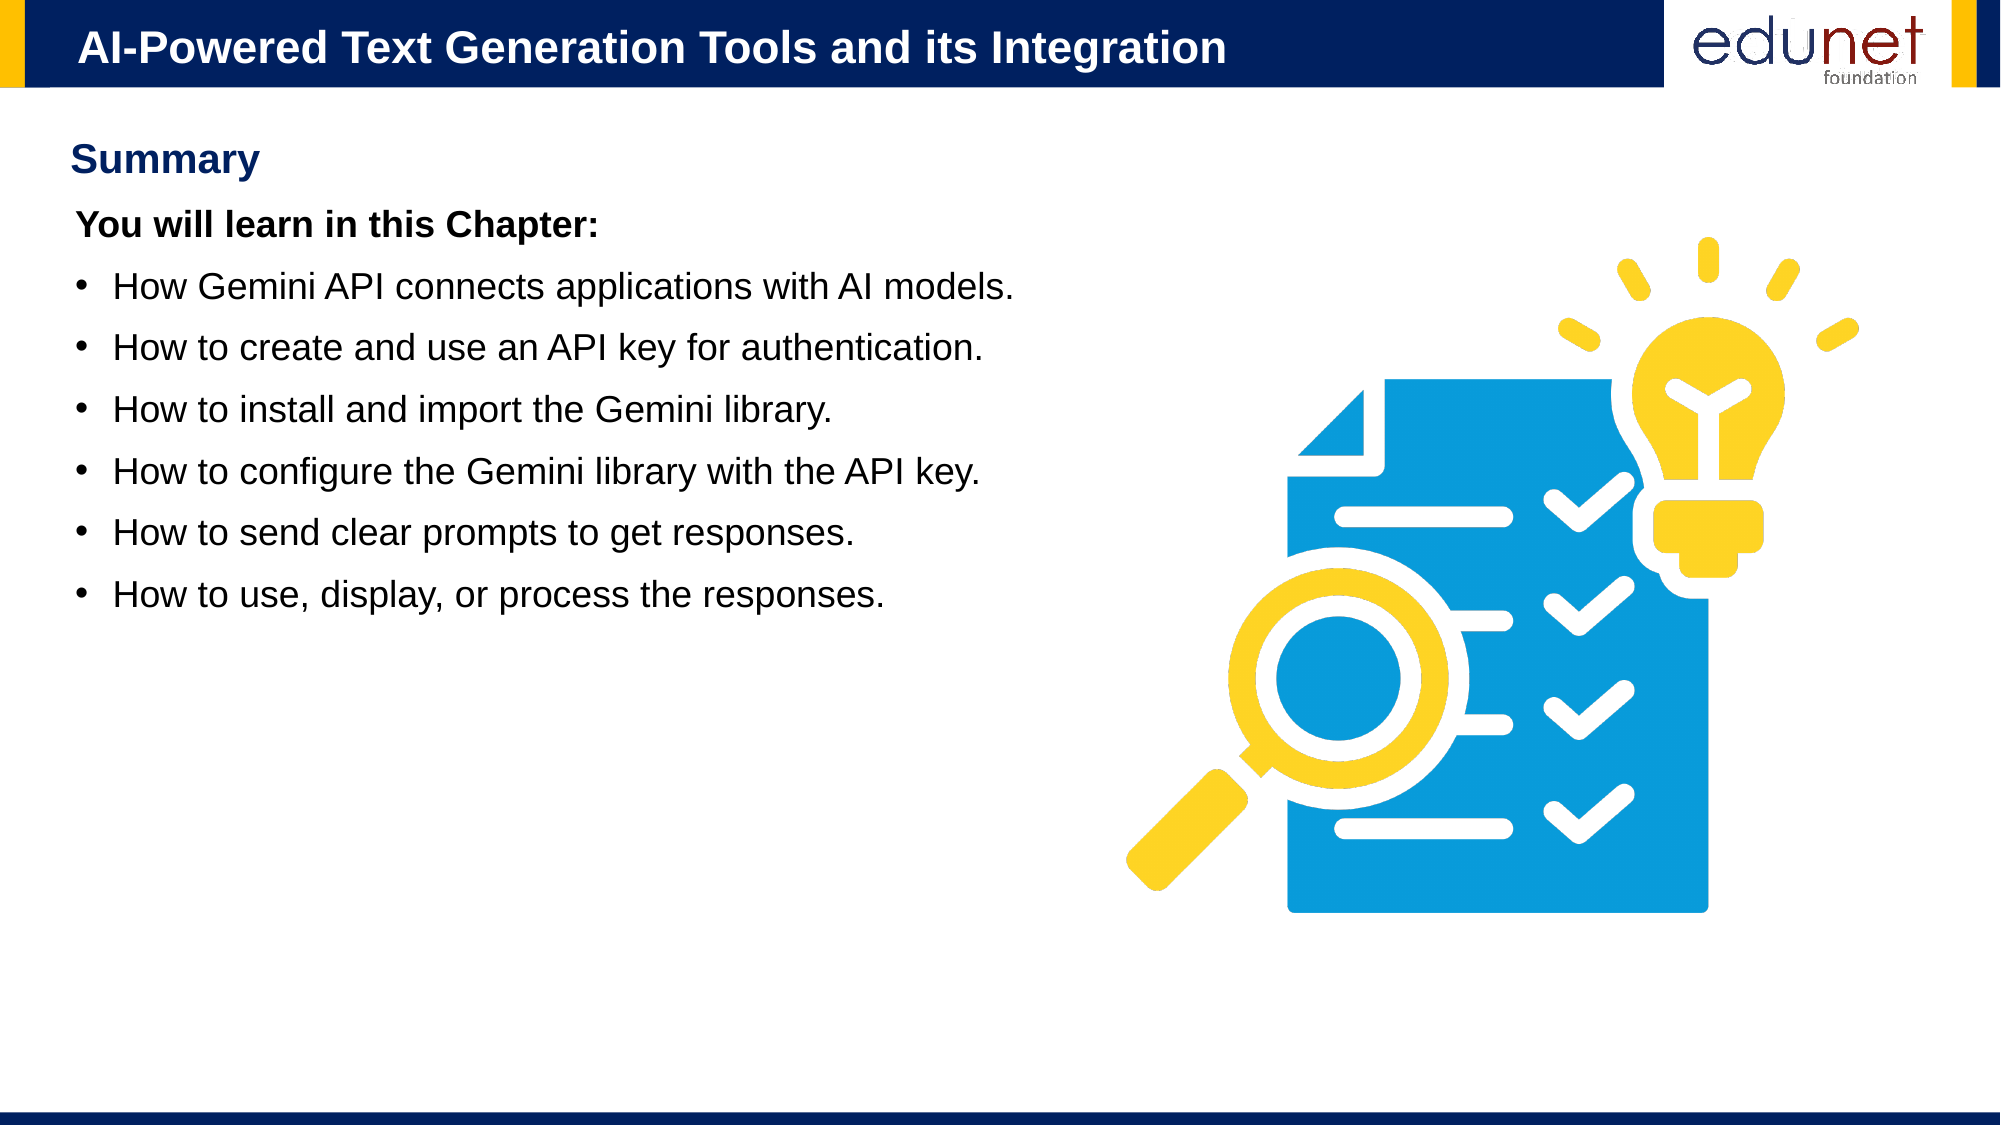

Summary
You will learn in this Chapter:
How Gemini API connects applications with AI models.
How to create and use an API key for authentication.
How to install and import the Gemini library.
How to configure the Gemini library with the API key.
How to send clear prompts to get responses.
How to use, display, or process the responses.